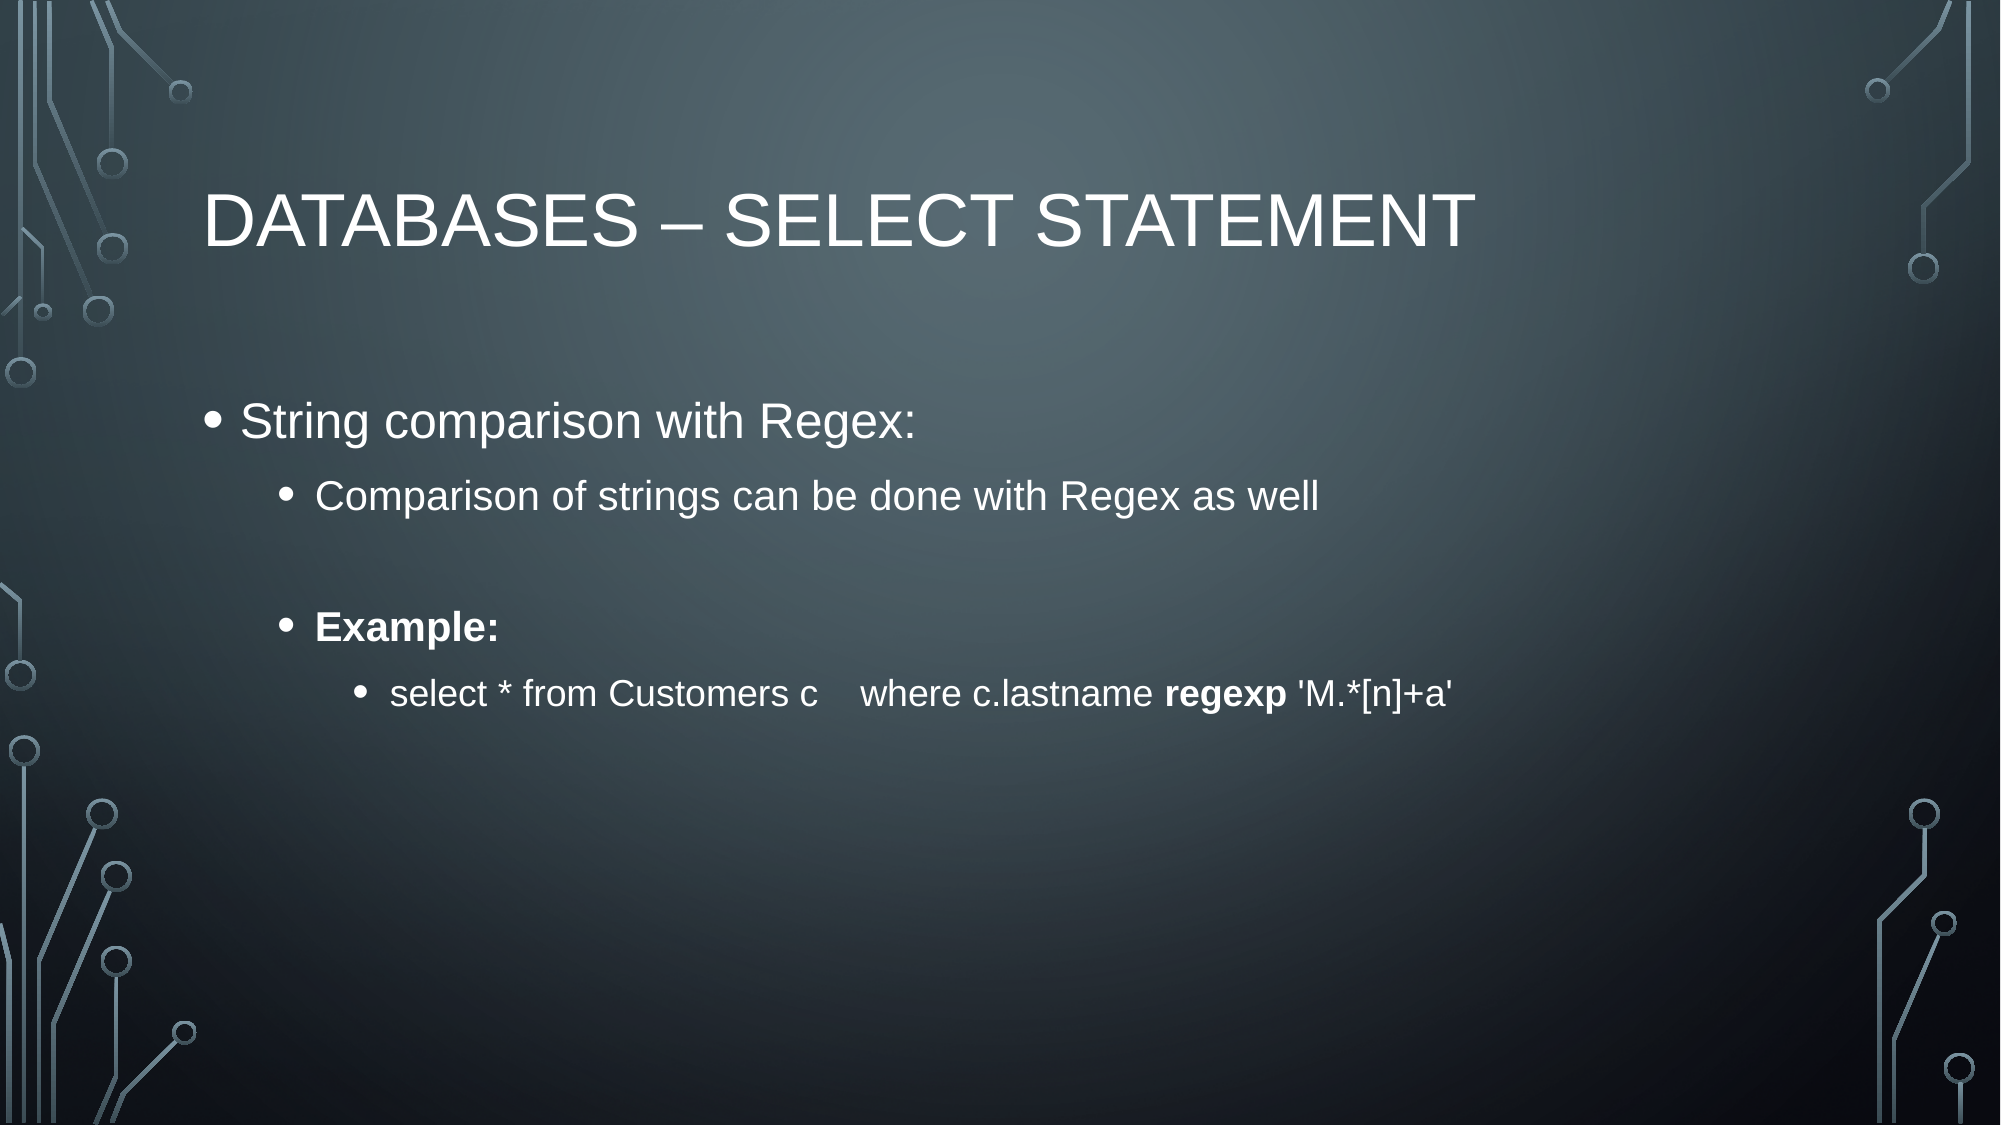

# Databases – Select Statement
String comparison with Regex:
Comparison of strings can be done with Regex as well
Example:
select * from Customers c    where c.lastname regexp 'M.*[n]+a'